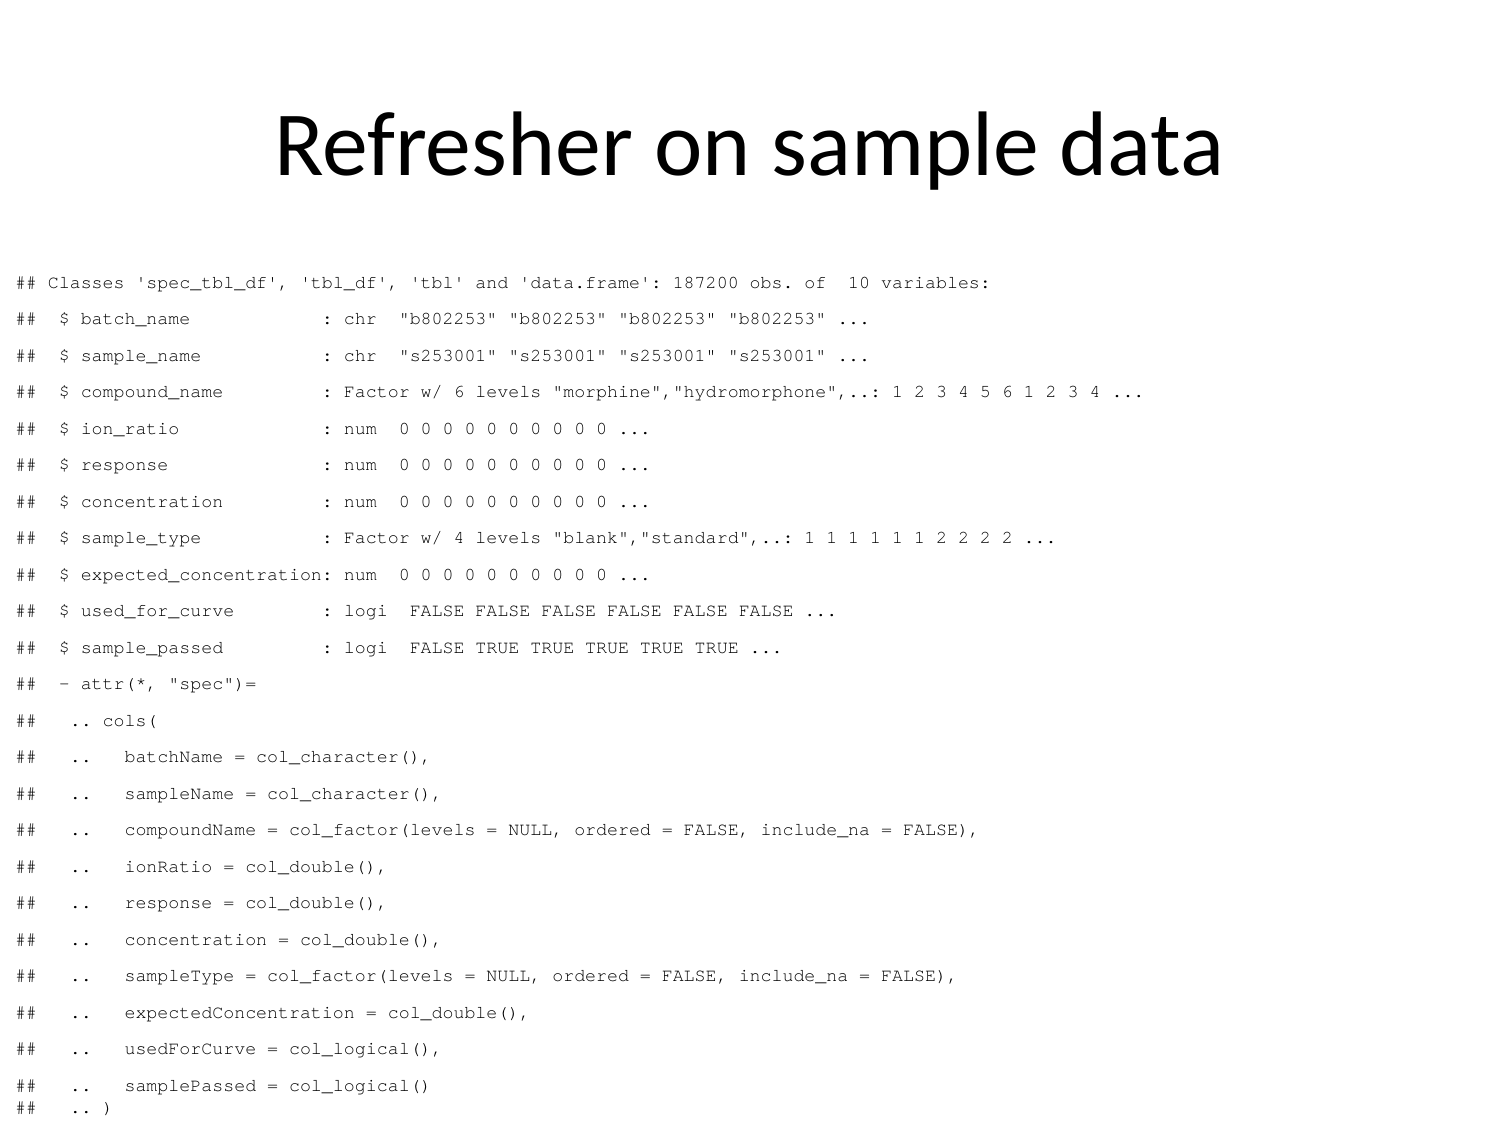

# Refresher on sample data
## Classes 'spec_tbl_df', 'tbl_df', 'tbl' and 'data.frame': 187200 obs. of  10 variables:
##  $ batch_name            : chr  "b802253" "b802253" "b802253" "b802253" ...
##  $ sample_name           : chr  "s253001" "s253001" "s253001" "s253001" ...
##  $ compound_name         : Factor w/ 6 levels "morphine","hydromorphone",..: 1 2 3 4 5 6 1 2 3 4 ...
##  $ ion_ratio             : num  0 0 0 0 0 0 0 0 0 0 ...
##  $ response              : num  0 0 0 0 0 0 0 0 0 0 ...
##  $ concentration         : num  0 0 0 0 0 0 0 0 0 0 ...
##  $ sample_type           : Factor w/ 4 levels "blank","standard",..: 1 1 1 1 1 1 2 2 2 2 ...
##  $ expected_concentration: num  0 0 0 0 0 0 0 0 0 0 ...
##  $ used_for_curve        : logi  FALSE FALSE FALSE FALSE FALSE FALSE ...
##  $ sample_passed         : logi  FALSE TRUE TRUE TRUE TRUE TRUE ...
##  - attr(*, "spec")=
##   .. cols(
##   ..   batchName = col_character(),
##   ..   sampleName = col_character(),
##   ..   compoundName = col_factor(levels = NULL, ordered = FALSE, include_na = FALSE),
##   ..   ionRatio = col_double(),
##   ..   response = col_double(),
##   ..   concentration = col_double(),
##   ..   sampleType = col_factor(levels = NULL, ordered = FALSE, include_na = FALSE),
##   ..   expectedConcentration = col_double(),
##   ..   usedForCurve = col_logical(),
##   ..   samplePassed = col_logical()
##   .. )